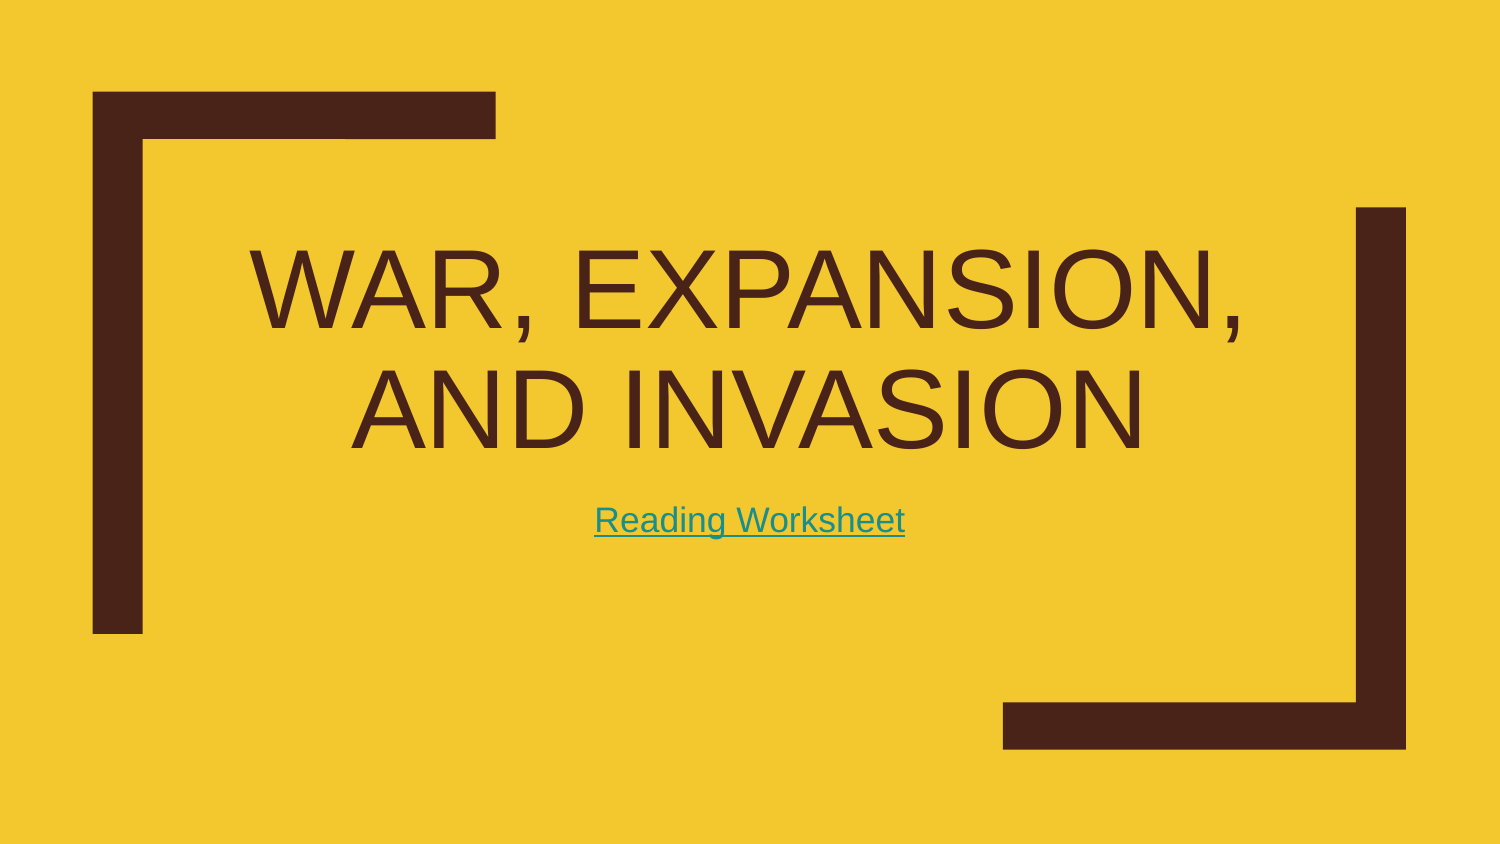

# WAR, EXPANSION, AND INVASION
Reading Worksheet